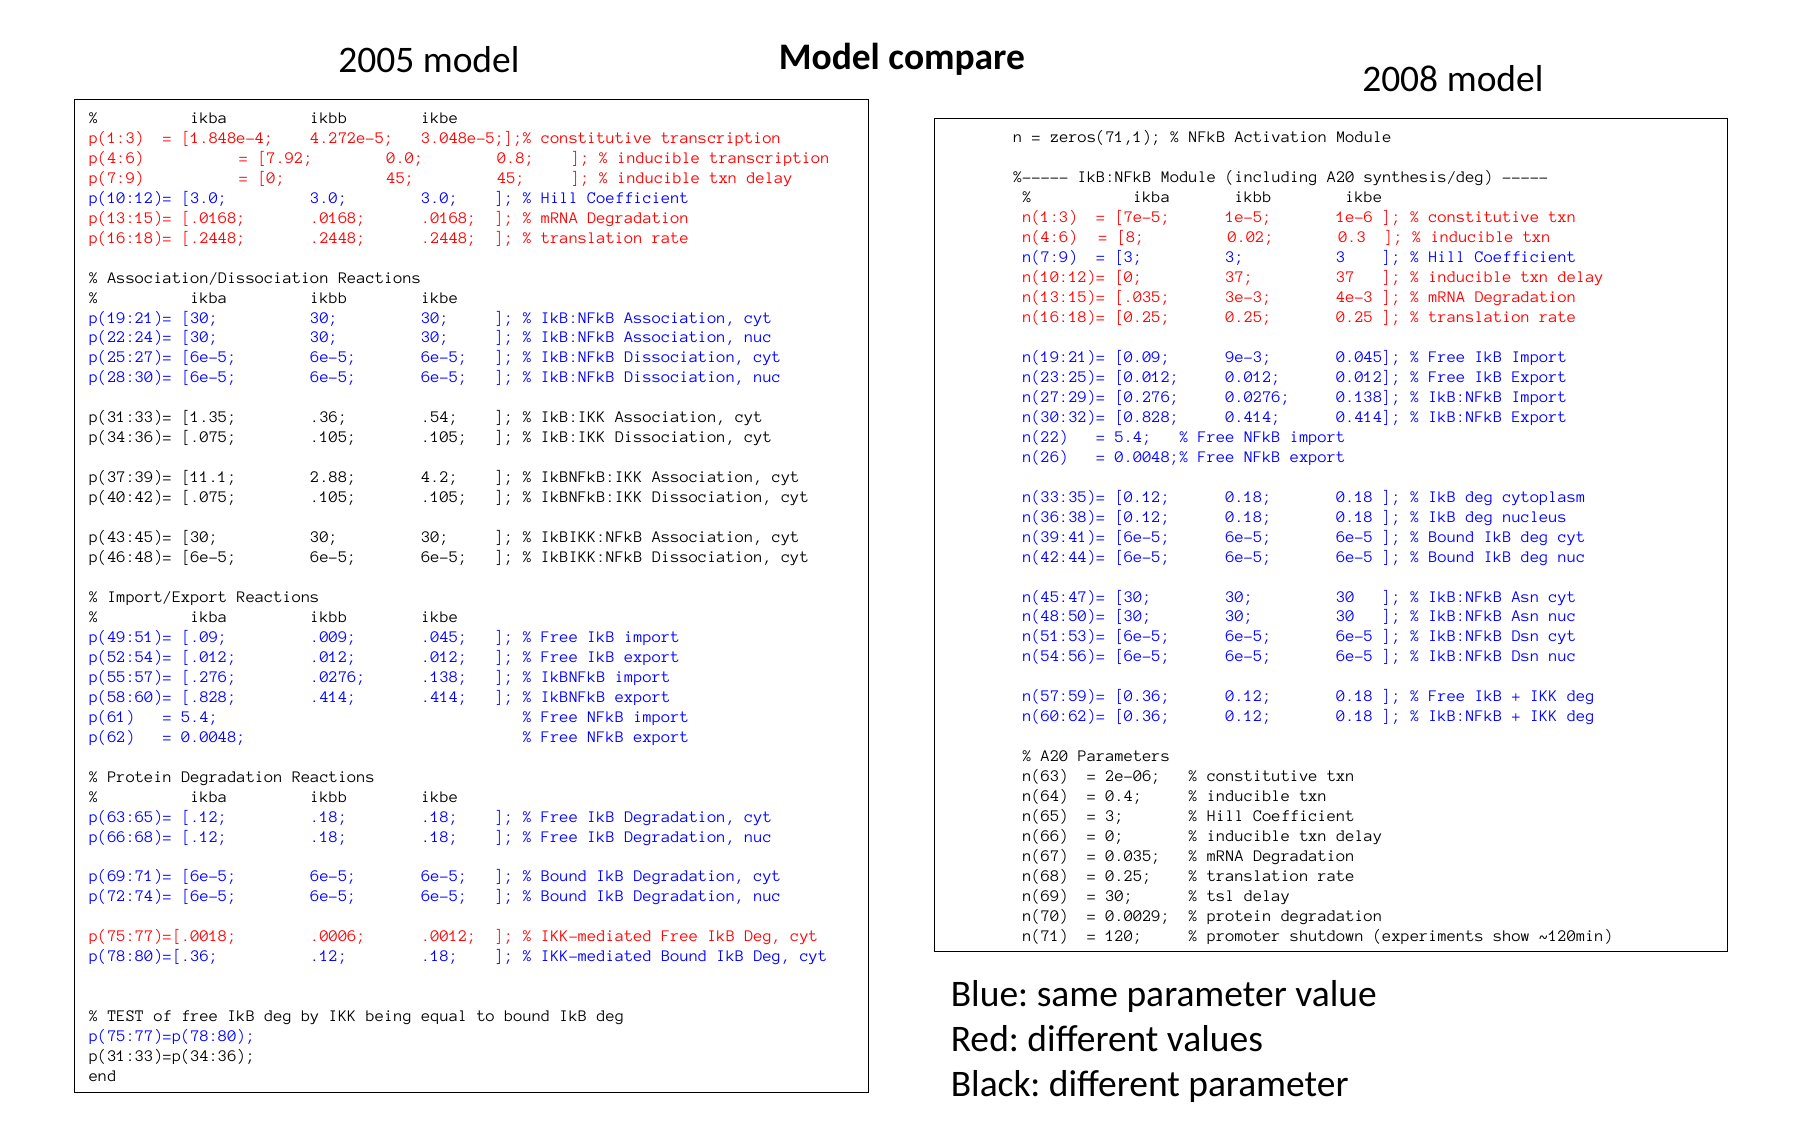

Model compare
2005 model
2008 model
%          ikba         ikbb        ikbe
p(1:3)  = [1.848e-4;    4.272e-5;   3.048e-5;];% constitutive transcription
p(4:6)	= [7.92;        0.0;        0.8;    ]; % inducible transcription
p(7:9)	= [0;           45;         45;     ]; % inducible txn delay
p(10:12)= [3.0;         3.0;        3.0;    ]; % Hill Coefficient
p(13:15)= [.0168;       .0168;      .0168;  ]; % mRNA Degradation
p(16:18)= [.2448;       .2448;      .2448;  ]; % translation rate

% Association/Dissociation Reactions
%          ikba         ikbb        ikbe
p(19:21)= [30;          30;         30;     ]; % IkB:NFkB Association, cyt
p(22:24)= [30;          30;         30;     ]; % IkB:NFkB Association, nuc
p(25:27)= [6e-5;        6e-5;       6e-5;   ]; % IkB:NFkB Dissociation, cyt
p(28:30)= [6e-5;        6e-5;       6e-5;   ]; % IkB:NFkB Dissociation, nuc

p(31:33)= [1.35;        .36;        .54;    ]; % IkB:IKK Association, cyt
p(34:36)= [.075;        .105;       .105;   ]; % IkB:IKK Dissociation, cyt

p(37:39)= [11.1;        2.88;       4.2;    ]; % IkBNFkB:IKK Association, cyt
p(40:42)= [.075;        .105;       .105;   ]; % IkBNFkB:IKK Dissociation, cyt

p(43:45)= [30;          30;         30;     ]; % IkBIKK:NFkB Association, cyt
p(46:48)= [6e-5;        6e-5;       6e-5;   ]; % IkBIKK:NFkB Dissociation, cyt

% Import/Export Reactions
%          ikba         ikbb        ikbe
p(49:51)= [.09;         .009;       .045;   ]; % Free IkB import
p(52:54)= [.012;        .012;       .012;   ]; % Free IkB export
p(55:57)= [.276;        .0276;      .138;   ]; % IkBNFkB import
p(58:60)= [.828;        .414;       .414;   ]; % IkBNFkB export
p(61)   = 5.4;                                 % Free NFkB import
p(62)   = 0.0048;                              % Free NFkB export

% Protein Degradation Reactions
%          ikba         ikbb        ikbe
p(63:65)= [.12;         .18;        .18;    ]; % Free IkB Degradation, cyt
p(66:68)= [.12;         .18;        .18;    ]; % Free IkB Degradation, nuc

p(69:71)= [6e-5;        6e-5;       6e-5;   ]; % Bound IkB Degradation, cyt
p(72:74)= [6e-5;        6e-5;       6e-5;   ]; % Bound IkB Degradation, nuc

p(75:77)=[.0018;        .0006;      .0012;  ]; % IKK-mediated Free IkB Deg, cyt
p(78:80)=[.36;          .12;        .18;    ]; % IKK-mediated Bound IkB Deg, cyt

% TEST of free IkB deg by IKK being equal to bound IkB deg
p(75:77)=p(78:80);
p(31:33)=p(34:36);
end
       n = zeros(71,1); % NFkB Activation Module

       %----- IkB:NFkB Module (including A20 synthesis/deg) -----
        %           ikba       ikbb        ikbe
        n(1:3)  = [7e-5;      1e-5;       1e-6 ]; % constitutive txn
        n(4:6)	= [8;         0.02;       0.3  ]; % inducible txn
        n(7:9)  = [3;         3;          3    ]; % Hill Coefficient
        n(10:12)= [0;         37;         37   ]; % inducible txn delay
        n(13:15)= [.035;      3e-3;       4e-3 ]; % mRNA Degradation
        n(16:18)= [0.25;      0.25;       0.25 ]; % translation rate

        n(19:21)= [0.09;      9e-3;       0.045]; % Free IkB Import
        n(23:25)= [0.012;     0.012;      0.012]; % Free IkB Export
        n(27:29)= [0.276;     0.0276;     0.138]; % IkB:NFkB Import
        n(30:32)= [0.828;     0.414;      0.414]; % IkB:NFkB Export
        n(22)   = 5.4;   % Free NFkB import
        n(26)   = 0.0048;% Free NFkB export

        n(33:35)= [0.12;      0.18;       0.18 ]; % IkB deg cytoplasm
        n(36:38)= [0.12;      0.18;       0.18 ]; % IkB deg nucleus
        n(39:41)= [6e-5;      6e-5;       6e-5 ]; % Bound IkB deg cyt
        n(42:44)= [6e-5;      6e-5;       6e-5 ]; % Bound IkB deg nuc

        n(45:47)= [30;        30;         30   ]; % IkB:NFkB Asn cyt
        n(48:50)= [30;        30;         30   ]; % IkB:NFkB Asn nuc
        n(51:53)= [6e-5;      6e-5;       6e-5 ]; % IkB:NFkB Dsn cyt
        n(54:56)= [6e-5;      6e-5;       6e-5 ]; % IkB:NFkB Dsn nuc

        n(57:59)= [0.36;      0.12;       0.18 ]; % Free IkB + IKK deg
        n(60:62)= [0.36;      0.12;       0.18 ]; % IkB:NFkB + IKK deg

        % A20 Parameters
        n(63)  = 2e-06;   % constitutive txn
        n(64)  = 0.4;     % inducible txn
        n(65)  = 3;       % Hill Coefficient
        n(66)  = 0;       % inducible txn delay
        n(67)  = 0.035;   % mRNA Degradation
        n(68)  = 0.25;    % translation rate
        n(69)  = 30;      % tsl delay
        n(70)  = 0.0029;  % protein degradation
        n(71)  = 120;     % promoter shutdown (experiments show ~120min)
Blue: same parameter value
Red: different values
Black: different parameter